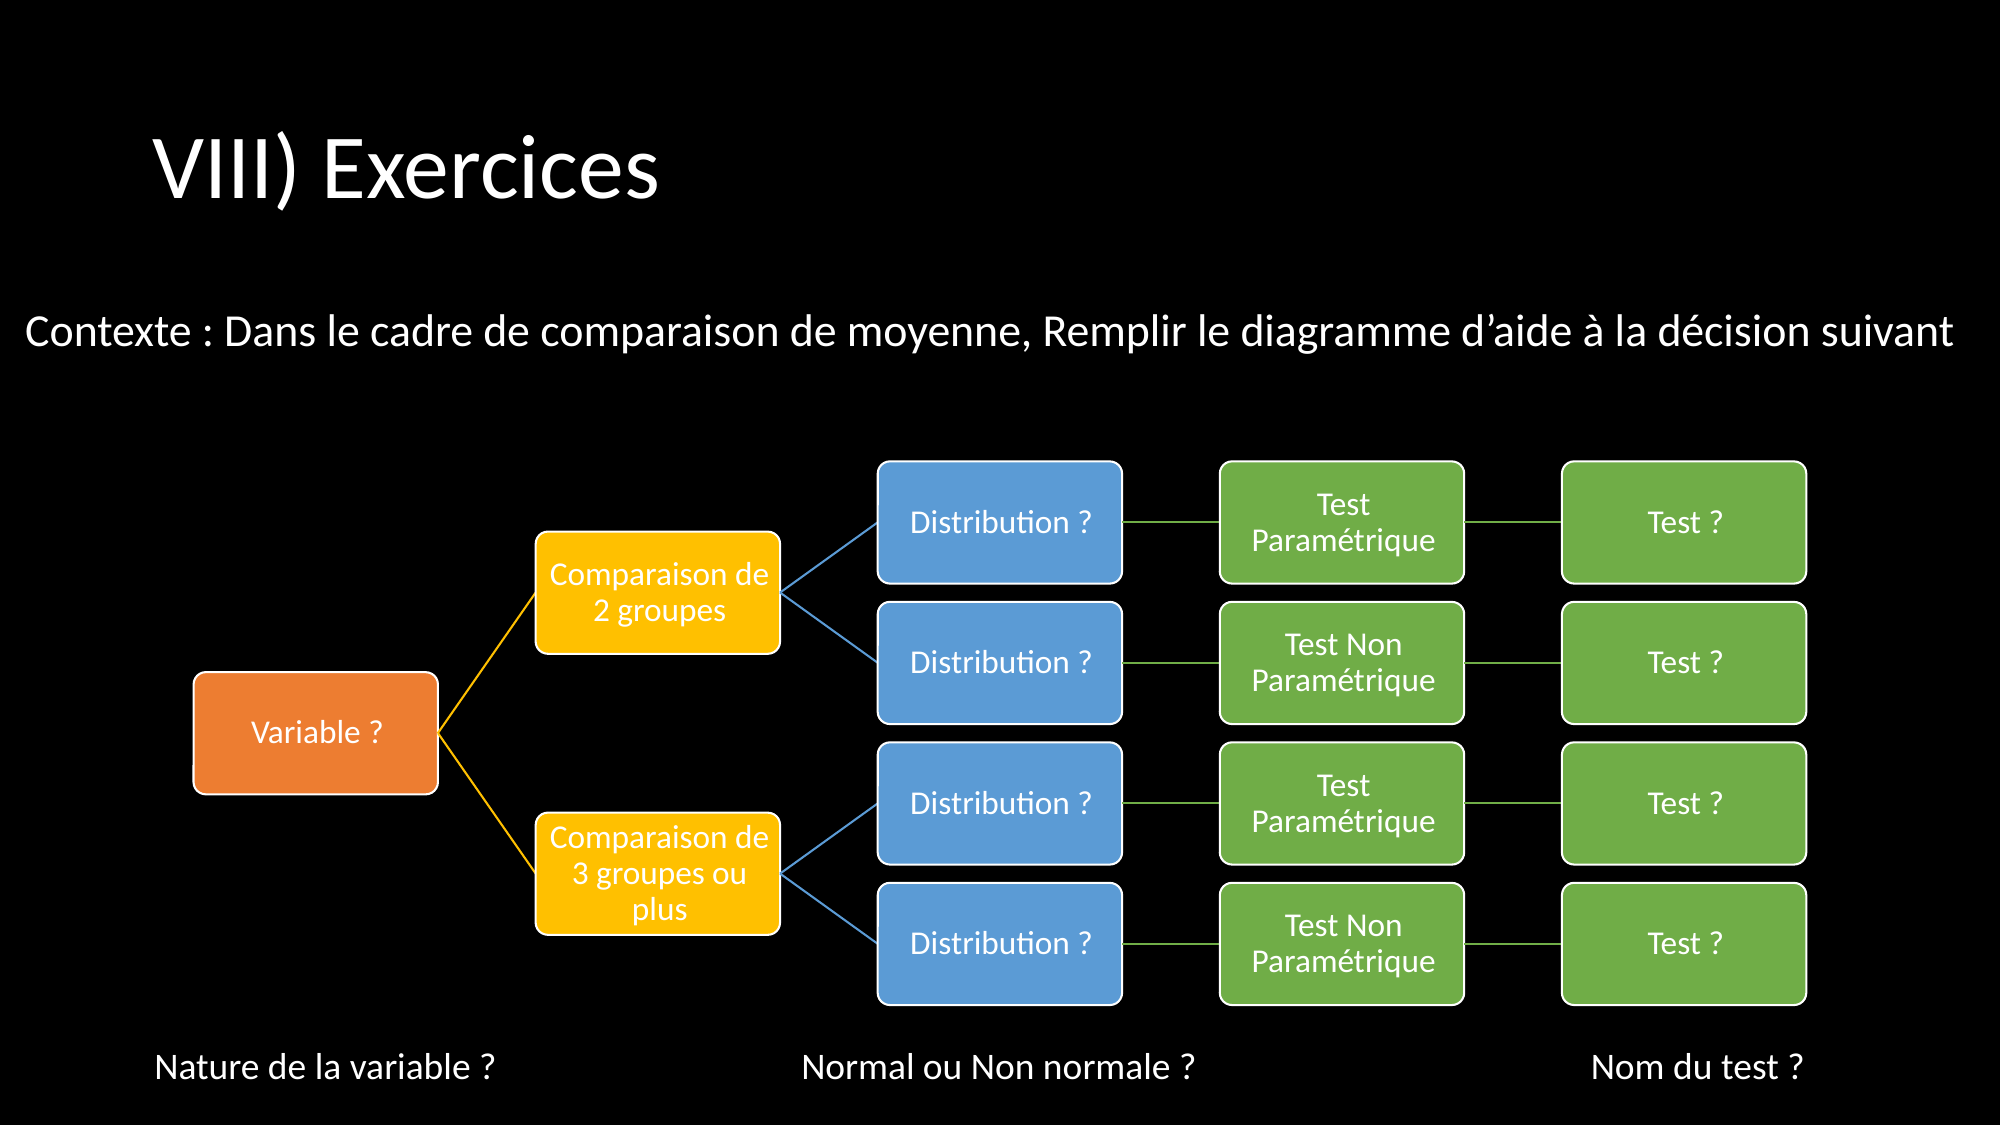

# VIII) Exercices
 Contexte : Dans le cadre de comparaison de moyenne, Remplir le diagramme d’aide à la décision suivant
Variable ?

Comparaison de 2 groupes

Distribution ?

Test Paramétrique

Test ?

Distribution ?

Test Non Paramétrique

Test ?

Comparaison de 3 groupes ou plus

Distribution ?

Test Paramétrique

Test ?

Distribution ?

Test Non Paramétrique

Test ?
Nom du test ?
Nature de la variable ?
Normal ou Non normale ?